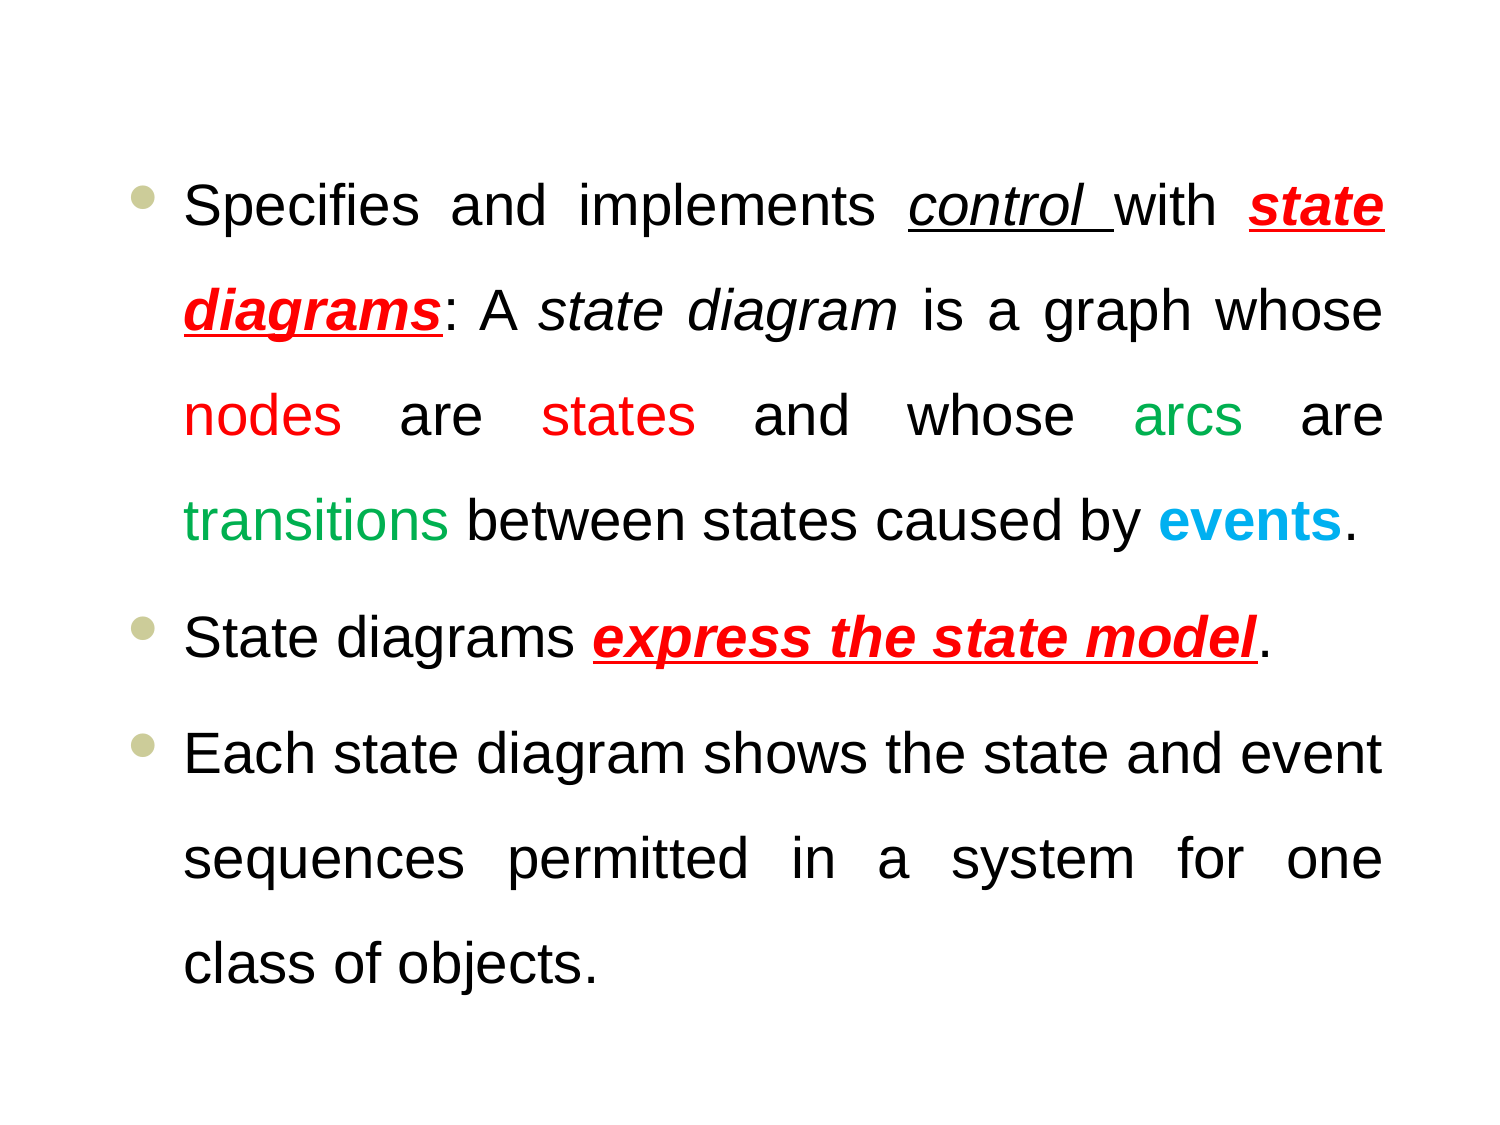

Specifies and implements control with state diagrams: A state diagram is a graph whose nodes are states and whose arcs are transitions between states caused by events.
State diagrams express the state model.
Each state diagram shows the state and event sequences permitted in a system for one class of objects.